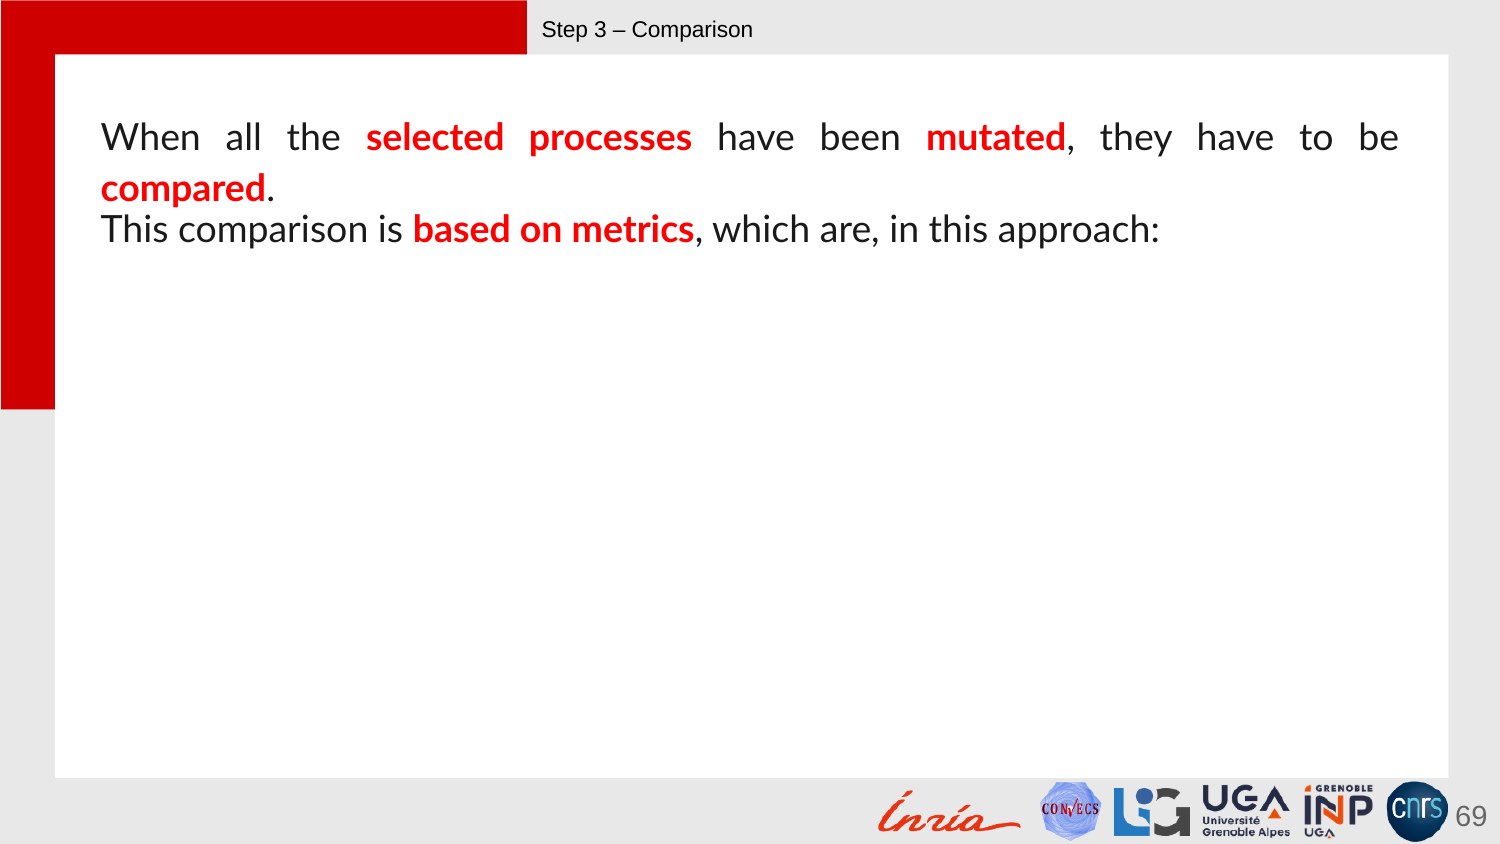

# Step 3 – Comparison
When all the selected processes have been mutated, they have to be compared.
This comparison is based on metrics, which are, in this approach:
69